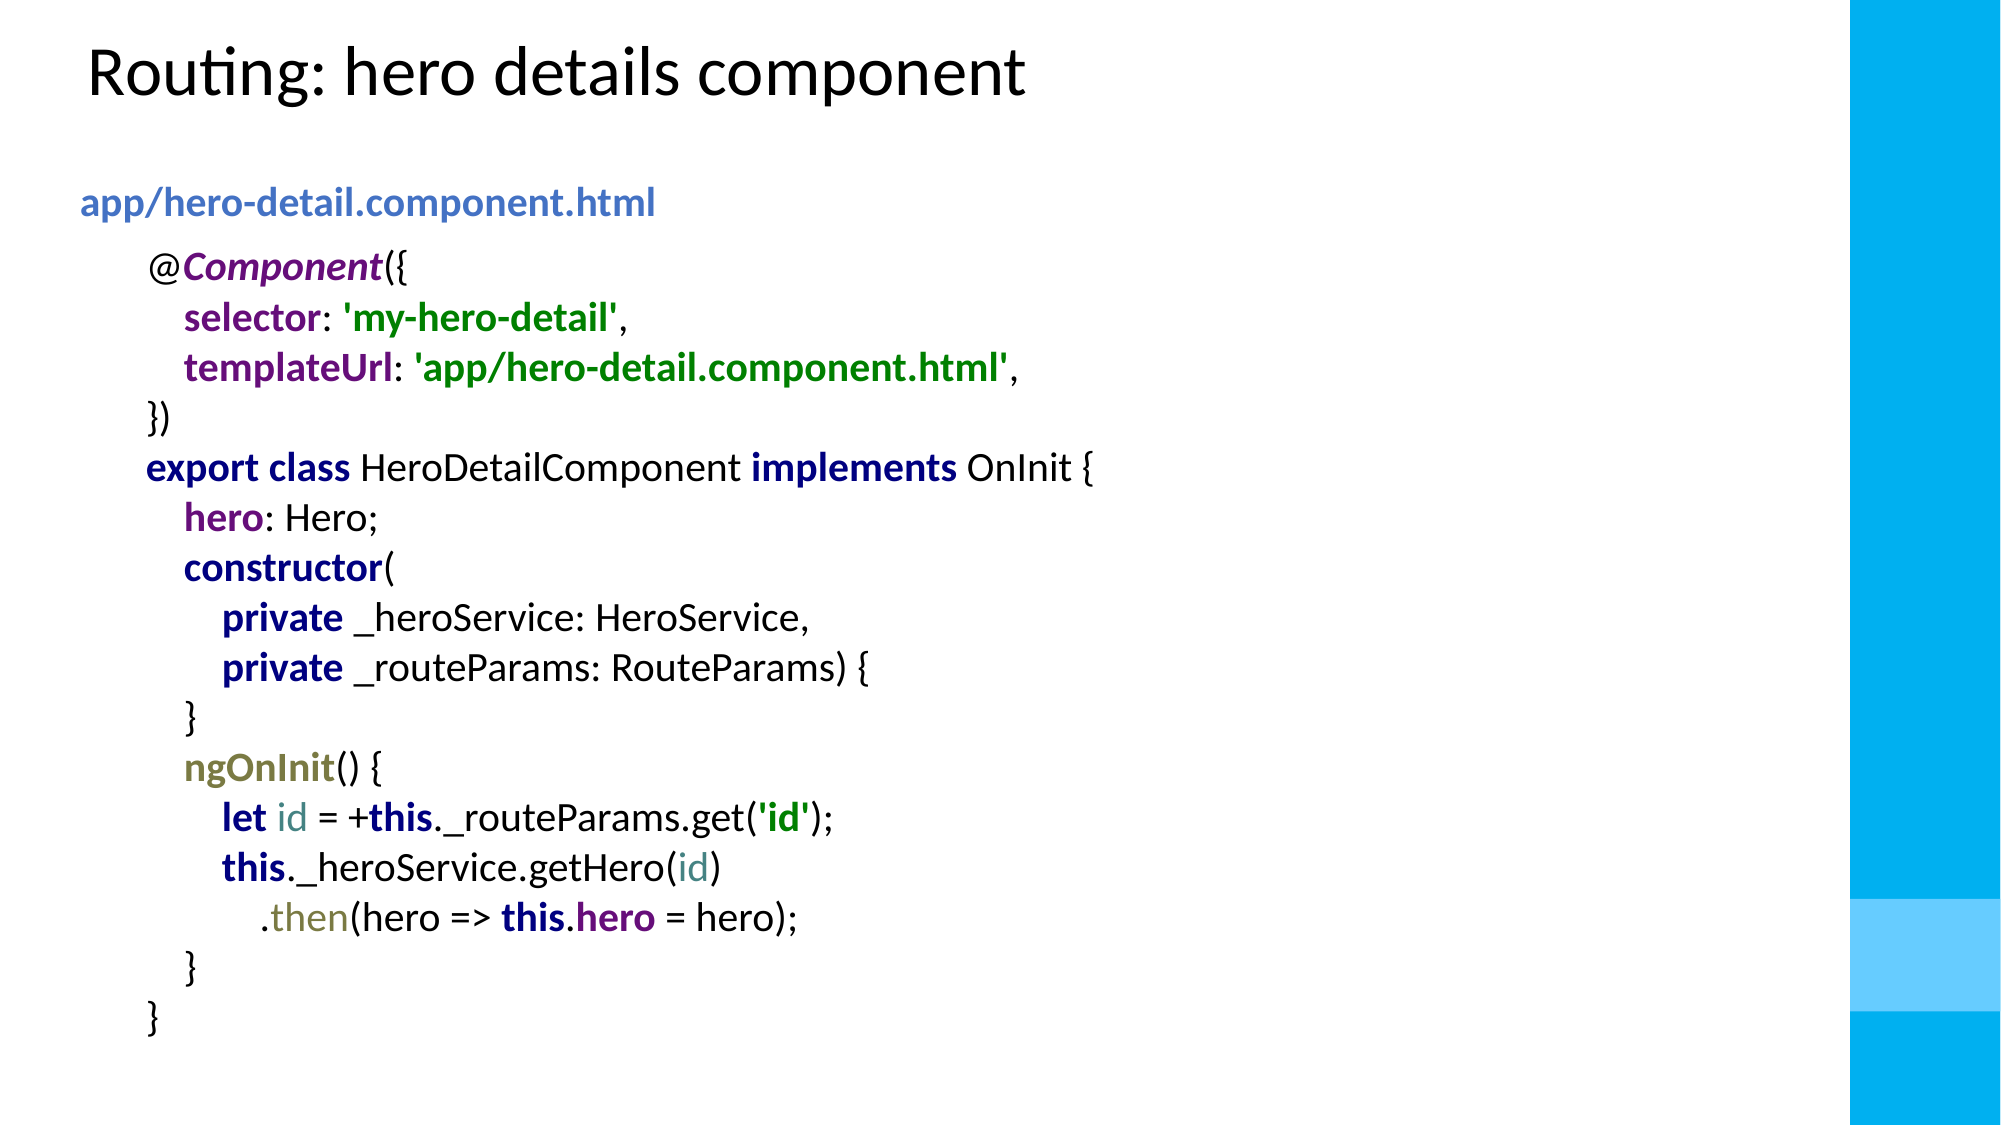

# Routing: hero details component
app/hero-detail.component.html
@Component({
    selector: 'my-hero-detail',
    templateUrl: 'app/hero-detail.component.html',
})
export class HeroDetailComponent implements OnInit {
    hero: Hero;
    constructor(
        private _heroService: HeroService,
        private _routeParams: RouteParams) {
    }
    ngOnInit() {
        let id = +this._routeParams.get('id');
        this._heroService.getHero(id)
            .then(hero => this.hero = hero);
    }
}